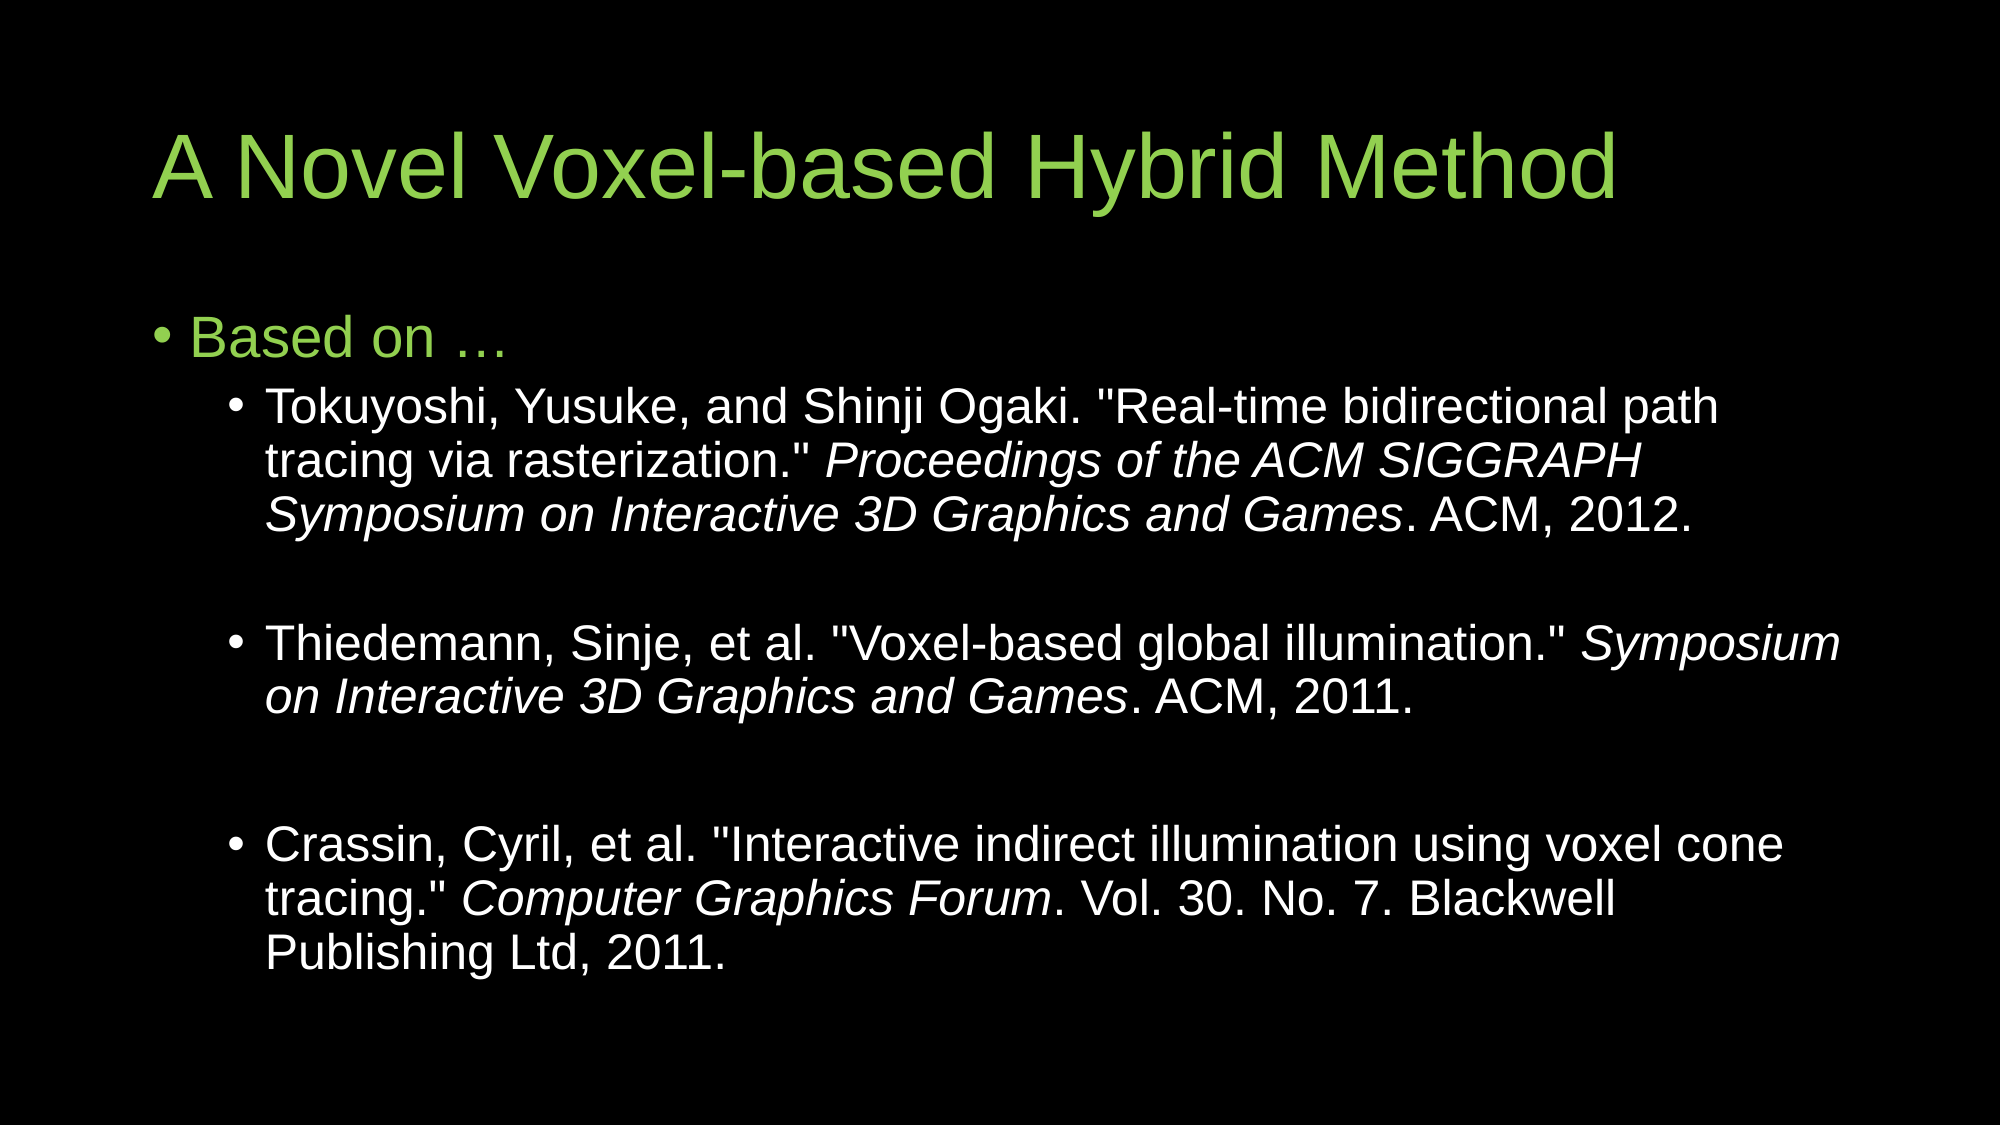

# A Novel Voxel-based Hybrid Method
Based on …
Tokuyoshi, Yusuke, and Shinji Ogaki. "Real-time bidirectional path tracing via rasterization." Proceedings of the ACM SIGGRAPH Symposium on Interactive 3D Graphics and Games. ACM, 2012.

Thiedemann, Sinje, et al. "Voxel-based global illumination." Symposium on Interactive 3D Graphics and Games. ACM, 2011.

Crassin, Cyril, et al. "Interactive indirect illumination using voxel cone tracing." Computer Graphics Forum. Vol. 30. No. 7. Blackwell Publishing Ltd, 2011.